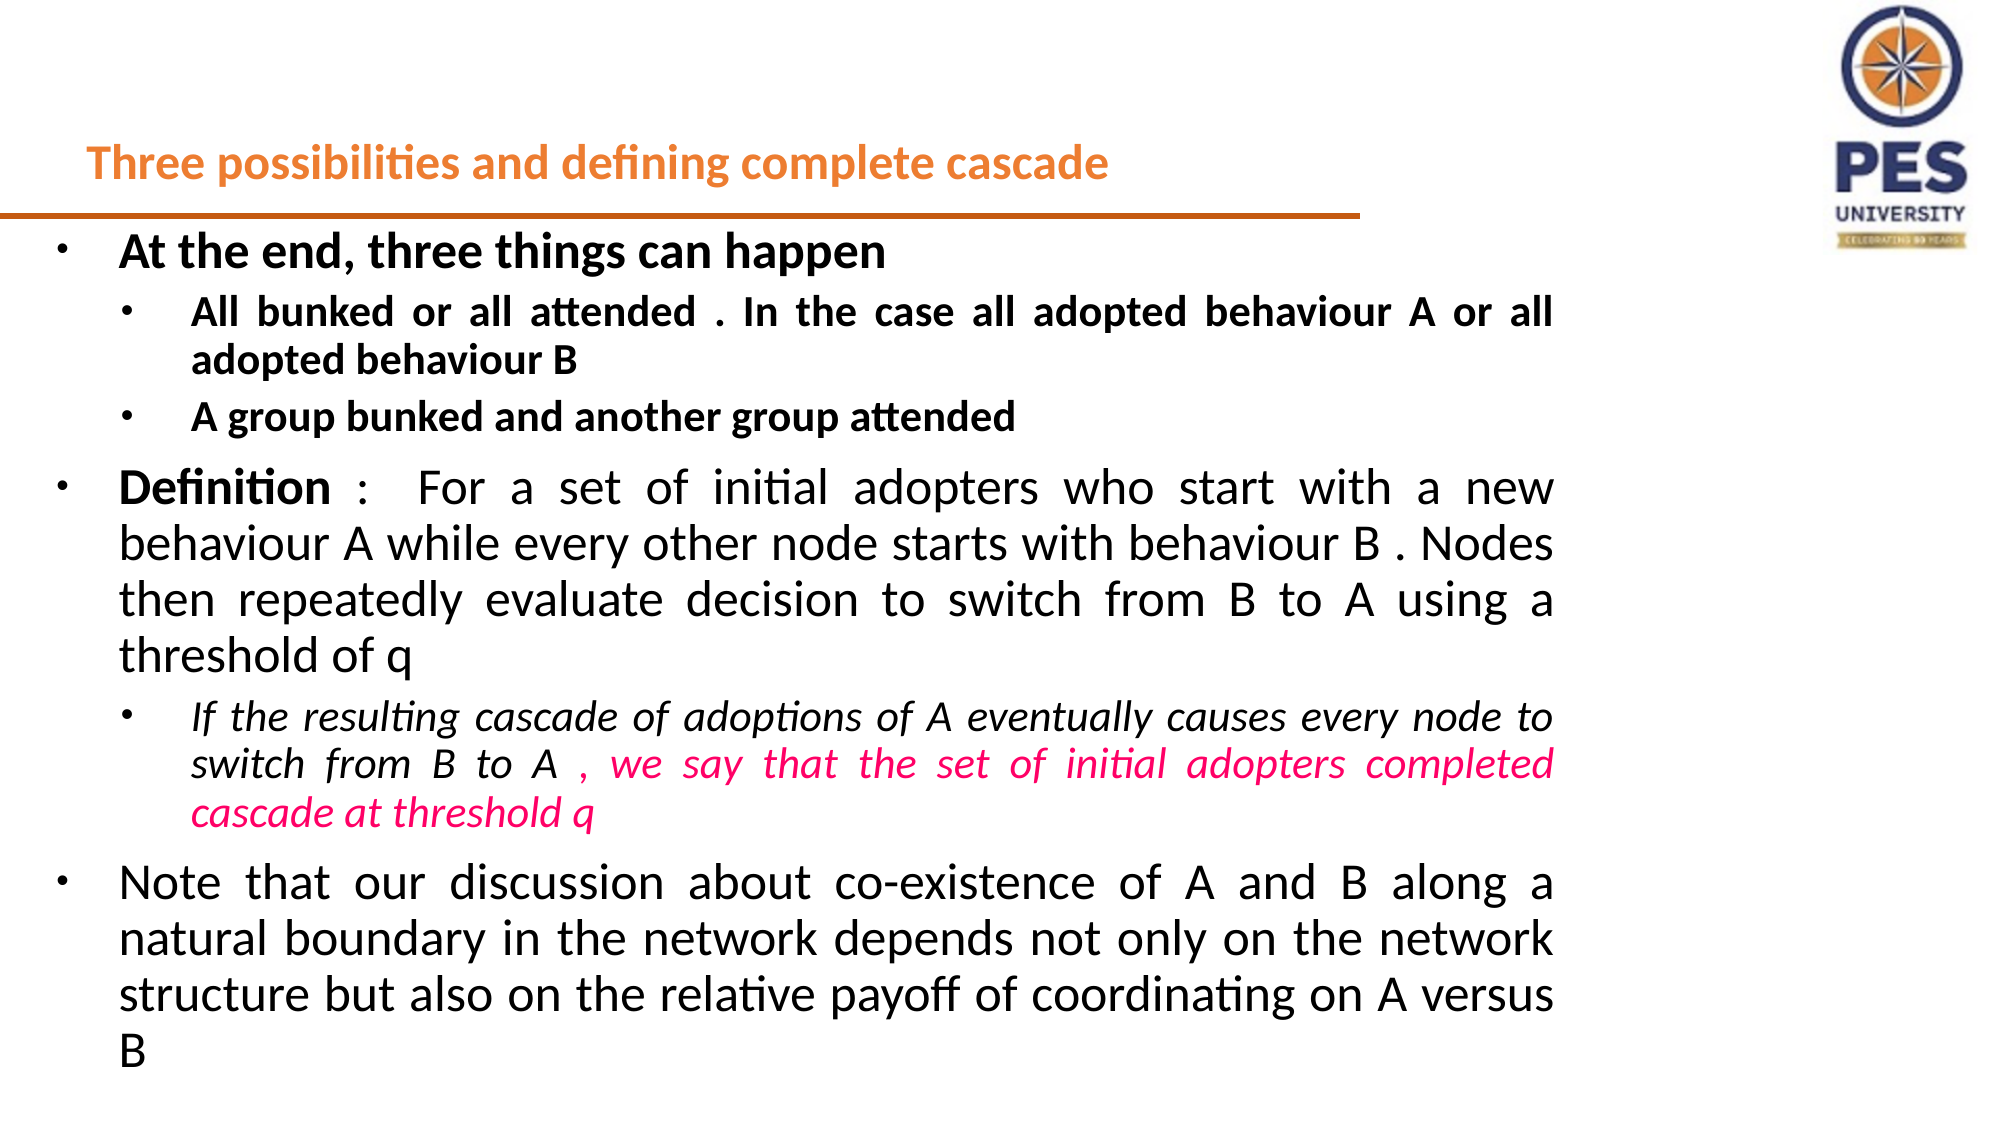

Three possibilities and defining complete cascade
At the end, three things can happen
All bunked or all attended . In the case all adopted behaviour A or all adopted behaviour B
A group bunked and another group attended
Definition :  For a set of initial adopters who start with a new behaviour A while every other node starts with behaviour B . Nodes then repeatedly evaluate decision to switch from B to A using a threshold of q
If the resulting cascade of adoptions of A eventually causes every node to switch from B to A , we say that the set of initial adopters completed cascade at threshold q
Note that our discussion about co-existence of A and B along a natural boundary in the network depends not only on the network structure but also on the relative payoff of coordinating on A versus B